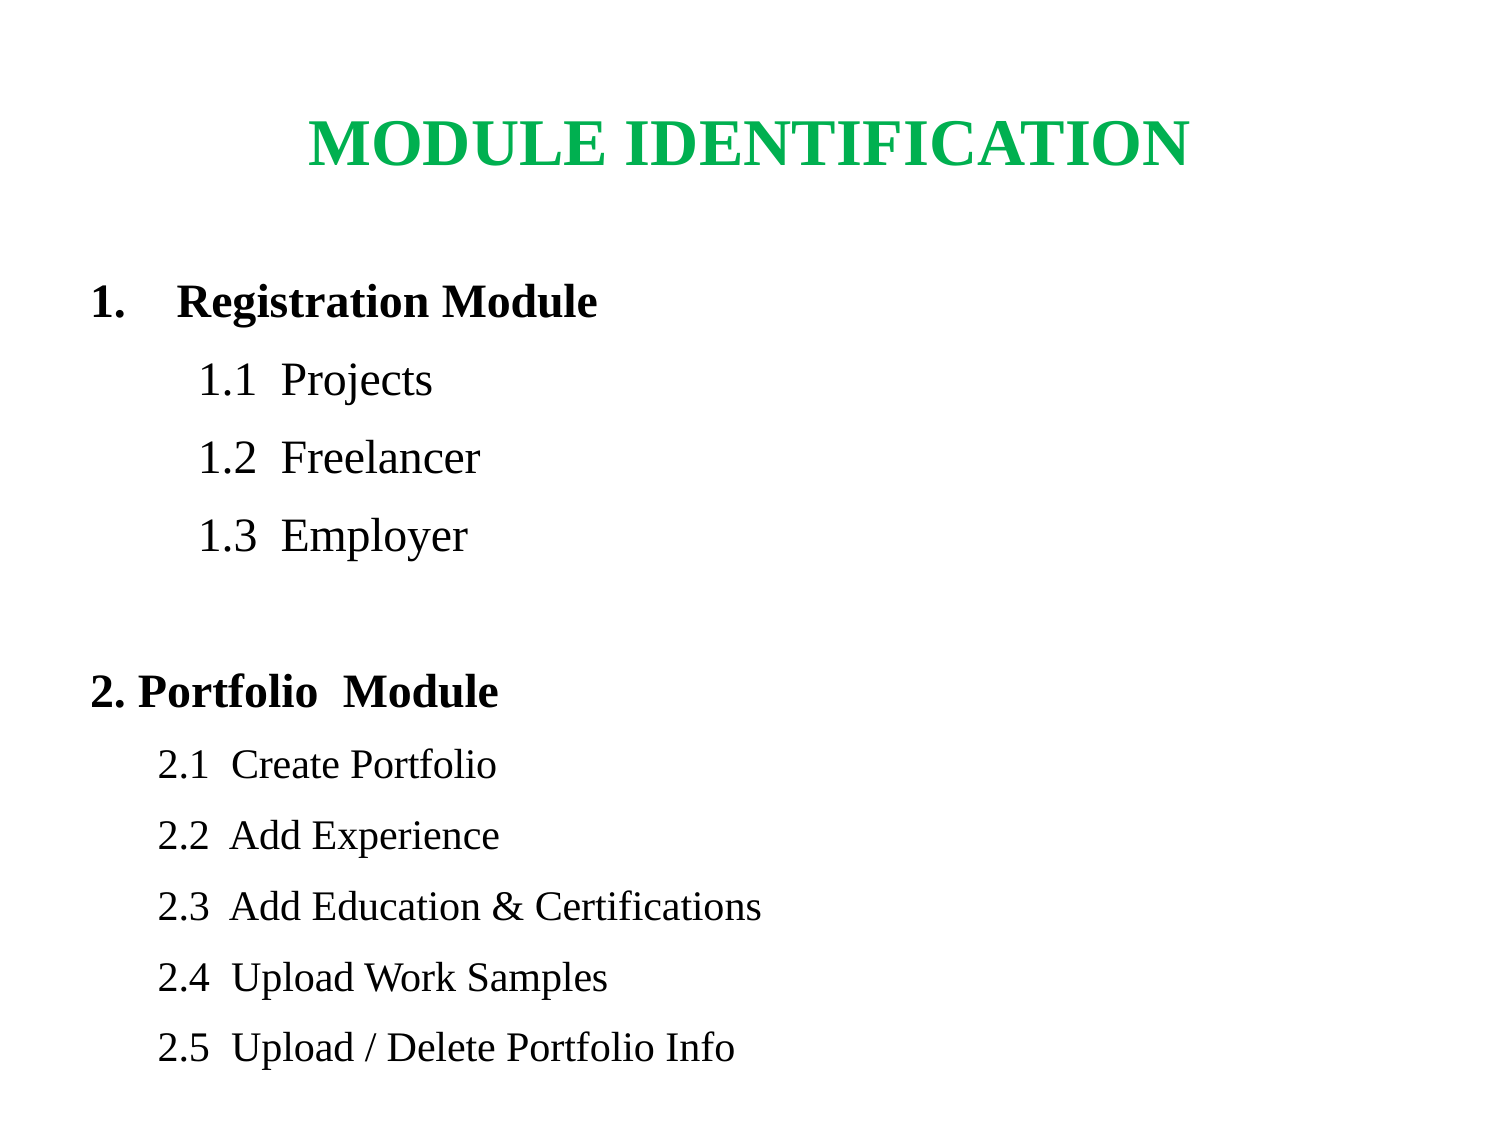

# MODULE IDENTIFICATION
Registration Module
	1.1  Projects
	1.2  Freelancer
	1.3  Employer

2. Portfolio  Module
	2.1  Create Portfolio
	2.2  Add Experience
	2.3  Add Education & Certifications
	2.4  Upload Work Samples
	2.5  Upload / Delete Portfolio Info